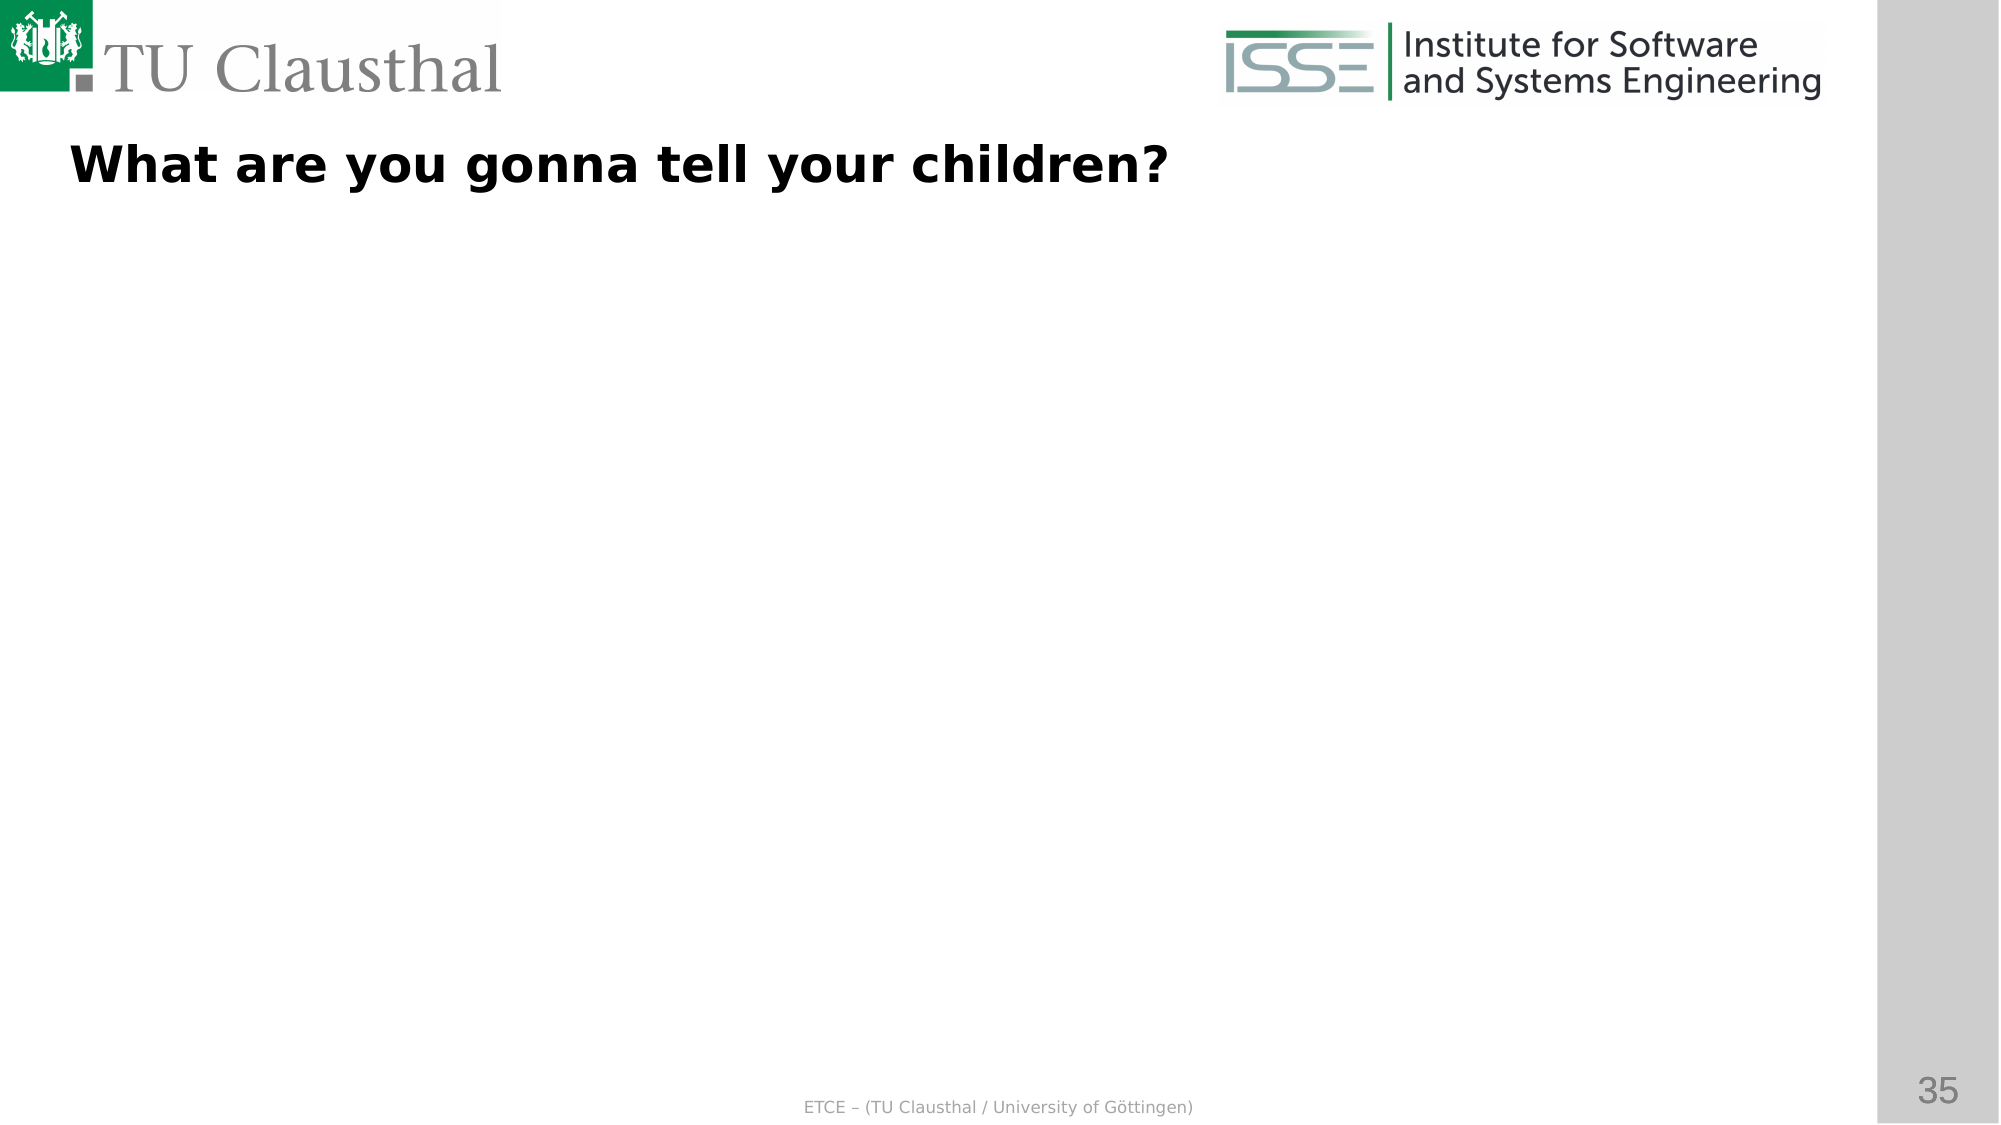

What are you gonna tell your children?